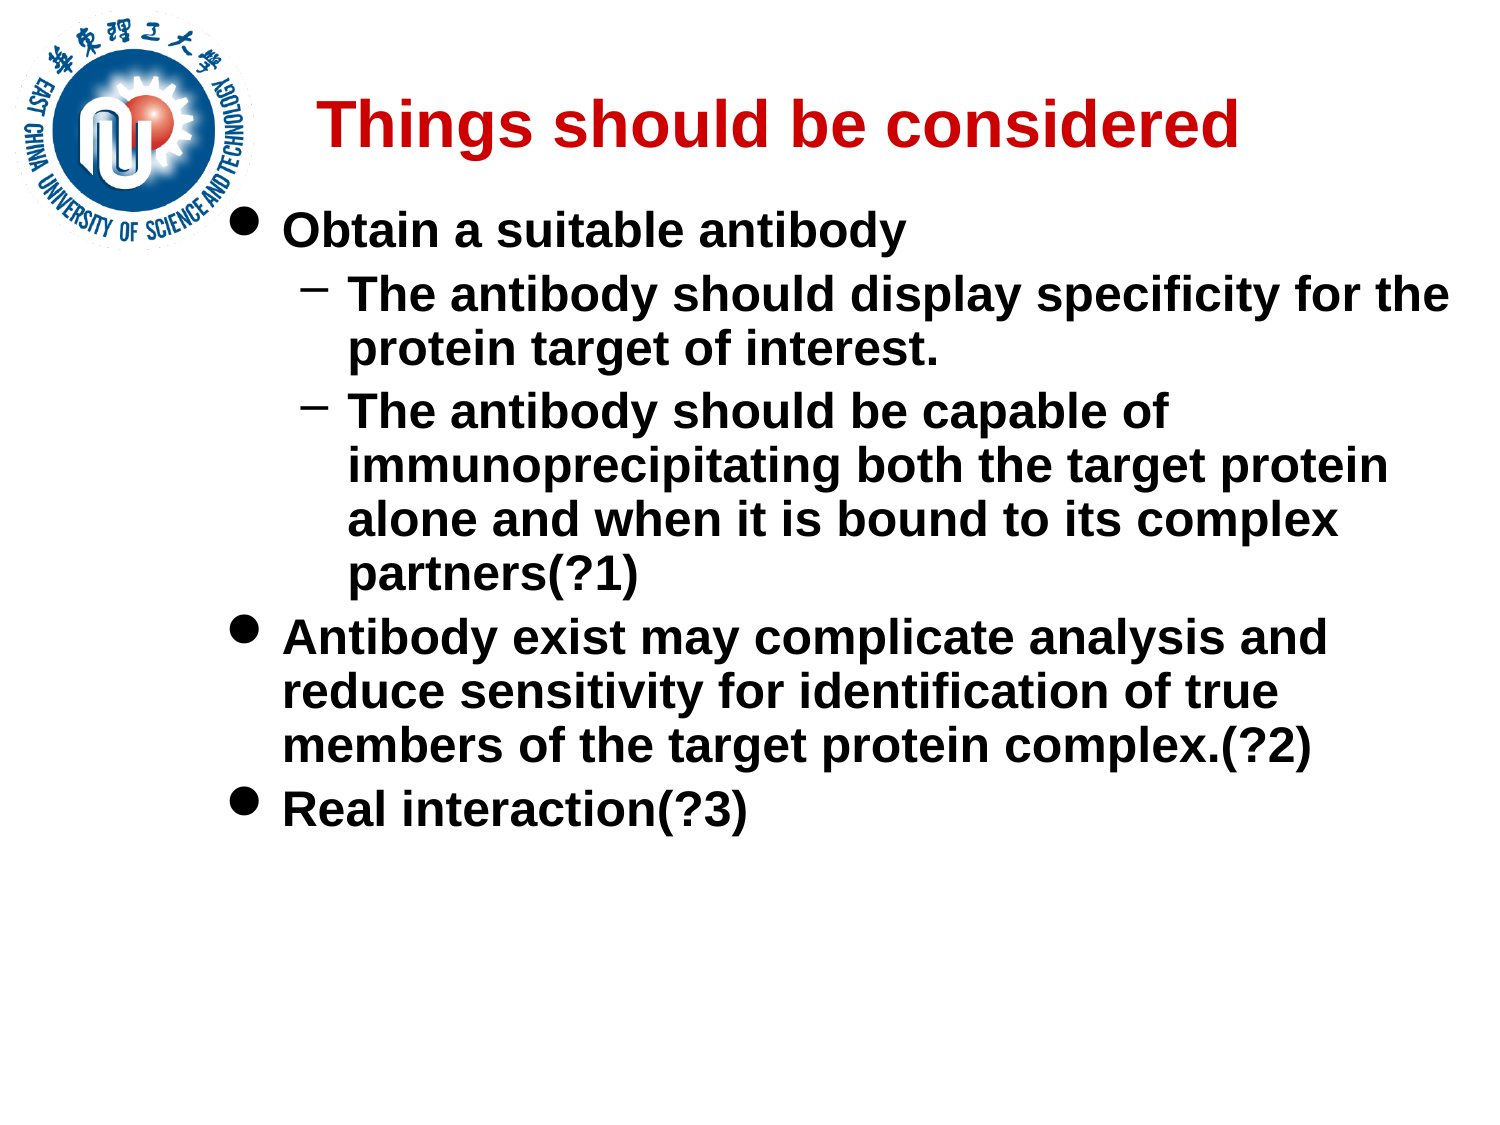

# Things should be considered
Obtain a suitable antibody
The antibody should display specificity for the protein target of interest.
The antibody should be capable of immunoprecipitating both the target protein alone and when it is bound to its complex partners(?1)
Antibody exist may complicate analysis and reduce sensitivity for identification of true members of the target protein complex.(?2)
Real interaction(?3)